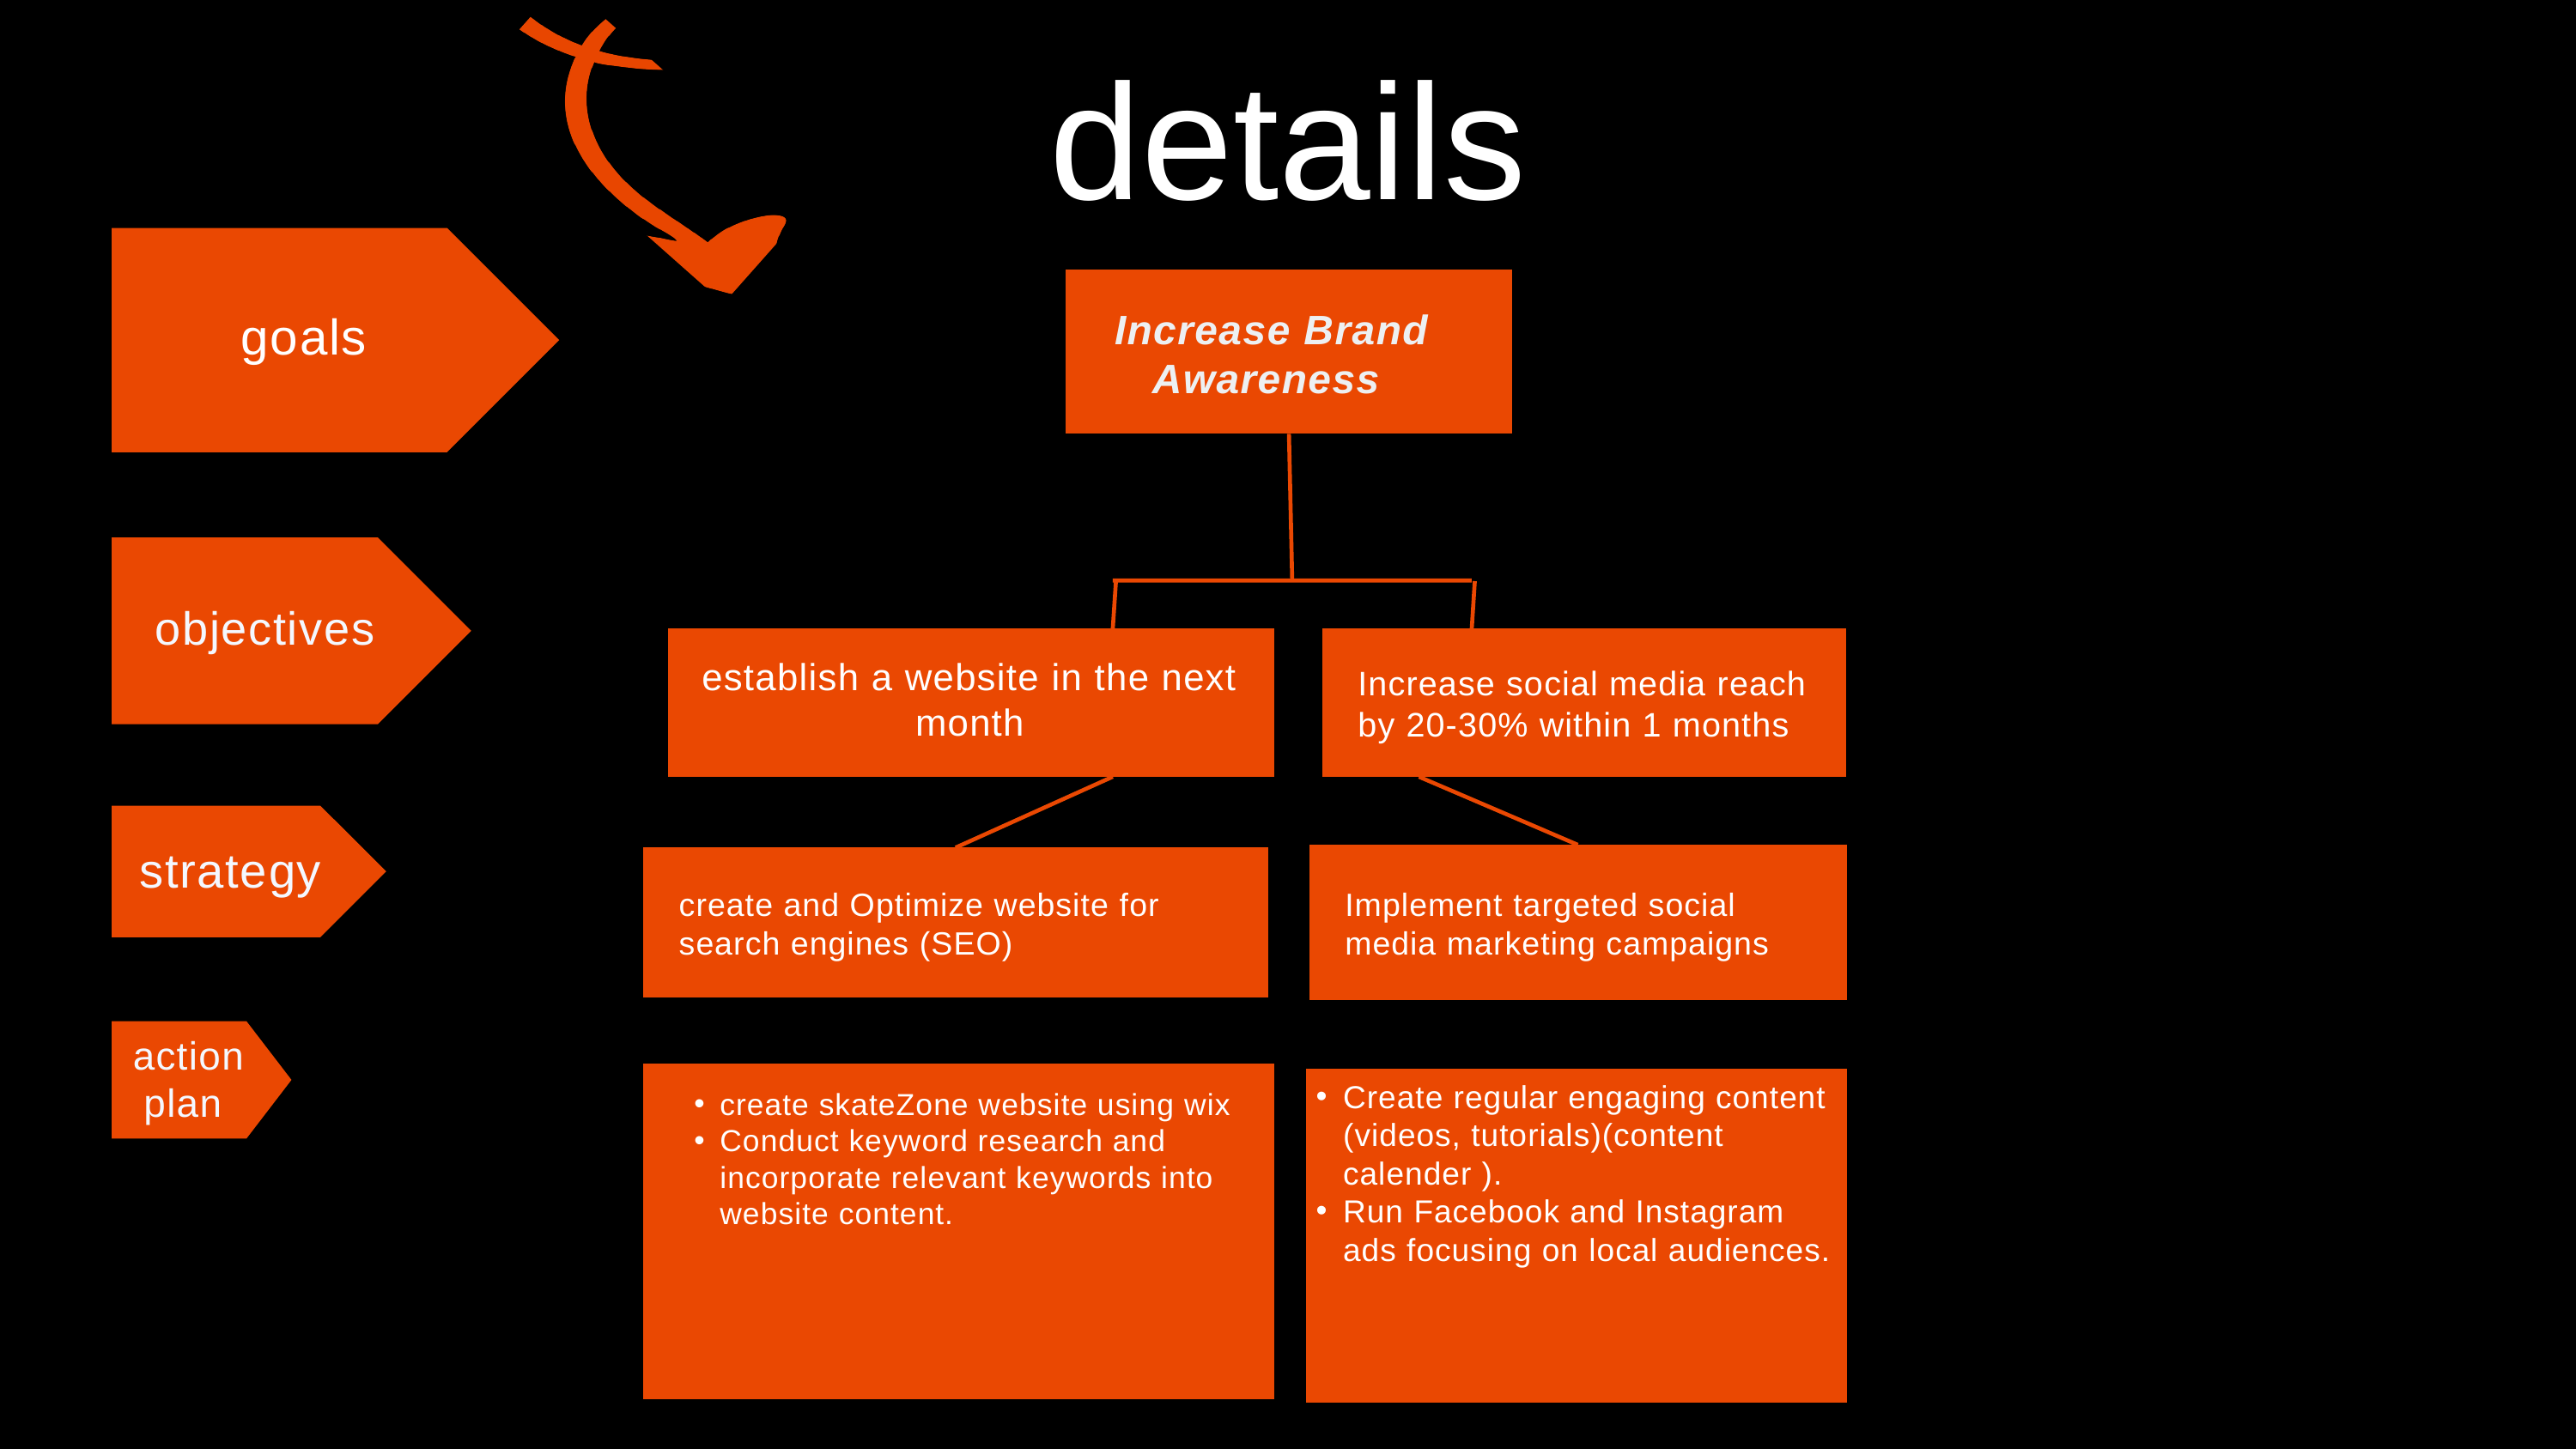

details

goals

 Increase Brand Awareness

objectives

Increase social media reach by 20-30% within 1 months
establish a website in the next month

strategy

Implement targeted social media marketing campaigns

create and Optimize website for search engines (SEO)

action plan

Create regular engaging content (videos, tutorials)(content calender ).
Run Facebook and Instagram ads focusing on local audiences.
create skateZone website using wix
Conduct keyword research and incorporate relevant keywords into website content.